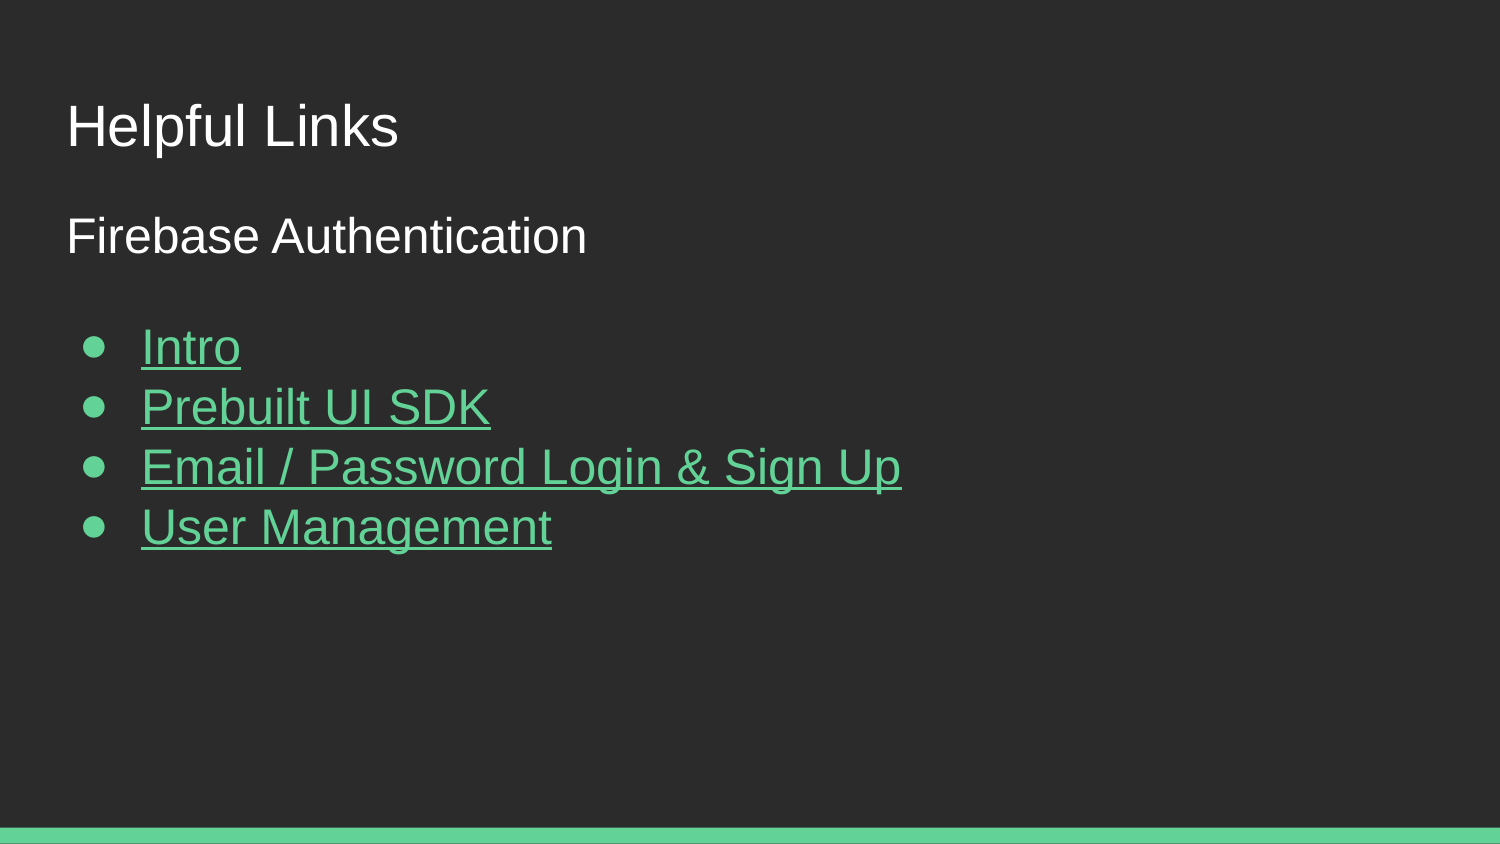

# Helpful Links
Firebase Authentication
Intro
Prebuilt UI SDK
Email / Password Login & Sign Up
User Management